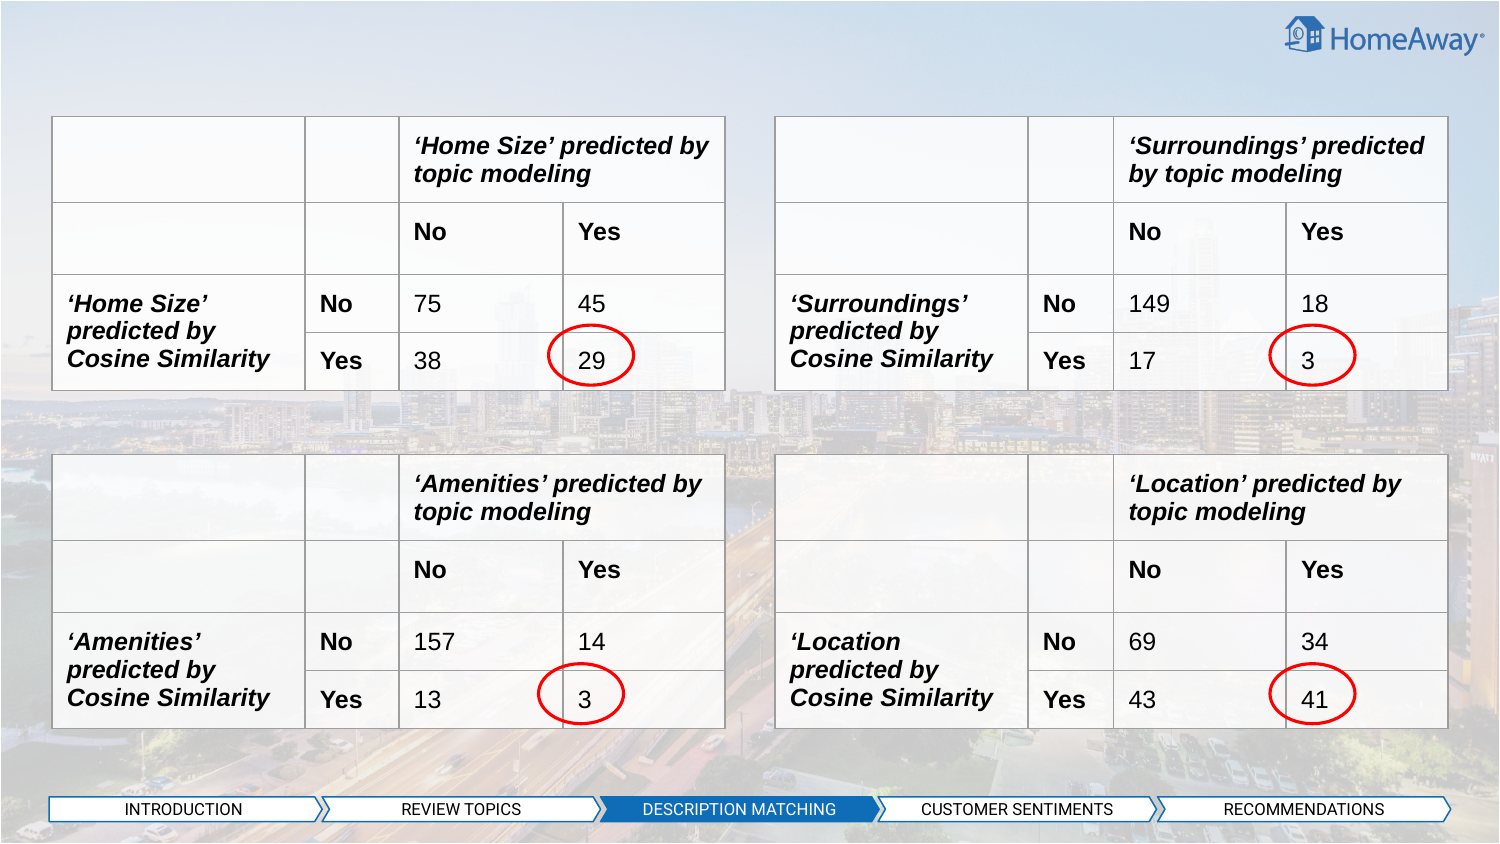

|  |  | ‘Home Size’ predicted by topic modeling |  |
| --- | --- | --- | --- |
|  |  | No | Yes |
| ‘Home Size’ predicted by Cosine Similarity | No | 75 | 45 |
|  | Yes | 38 | 29 |
|  |  | ‘Surroundings’ predicted by topic modeling |  |
| --- | --- | --- | --- |
|  |  | No | Yes |
| ‘Surroundings’ predicted by Cosine Similarity | No | 149 | 18 |
|  | Yes | 17 | 3 |

|  |  | ‘Amenities’ predicted by topic modeling |  |
| --- | --- | --- | --- |
|  |  | No | Yes |
| ‘Amenities’ predicted by Cosine Similarity | No | 157 | 14 |
|  | Yes | 13 | 3 |
|  |  | ‘Location’ predicted by topic modeling |  |
| --- | --- | --- | --- |
|  |  | No | Yes |
| ‘Location predicted by Cosine Similarity | No | 69 | 34 |
|  | Yes | 43 | 41 |

INTRODUCTION
REVIEW TOPICS
DESCRIPTION MATCHING
CUSTOMER SENTIMENTS
RECOMMENDATIONS